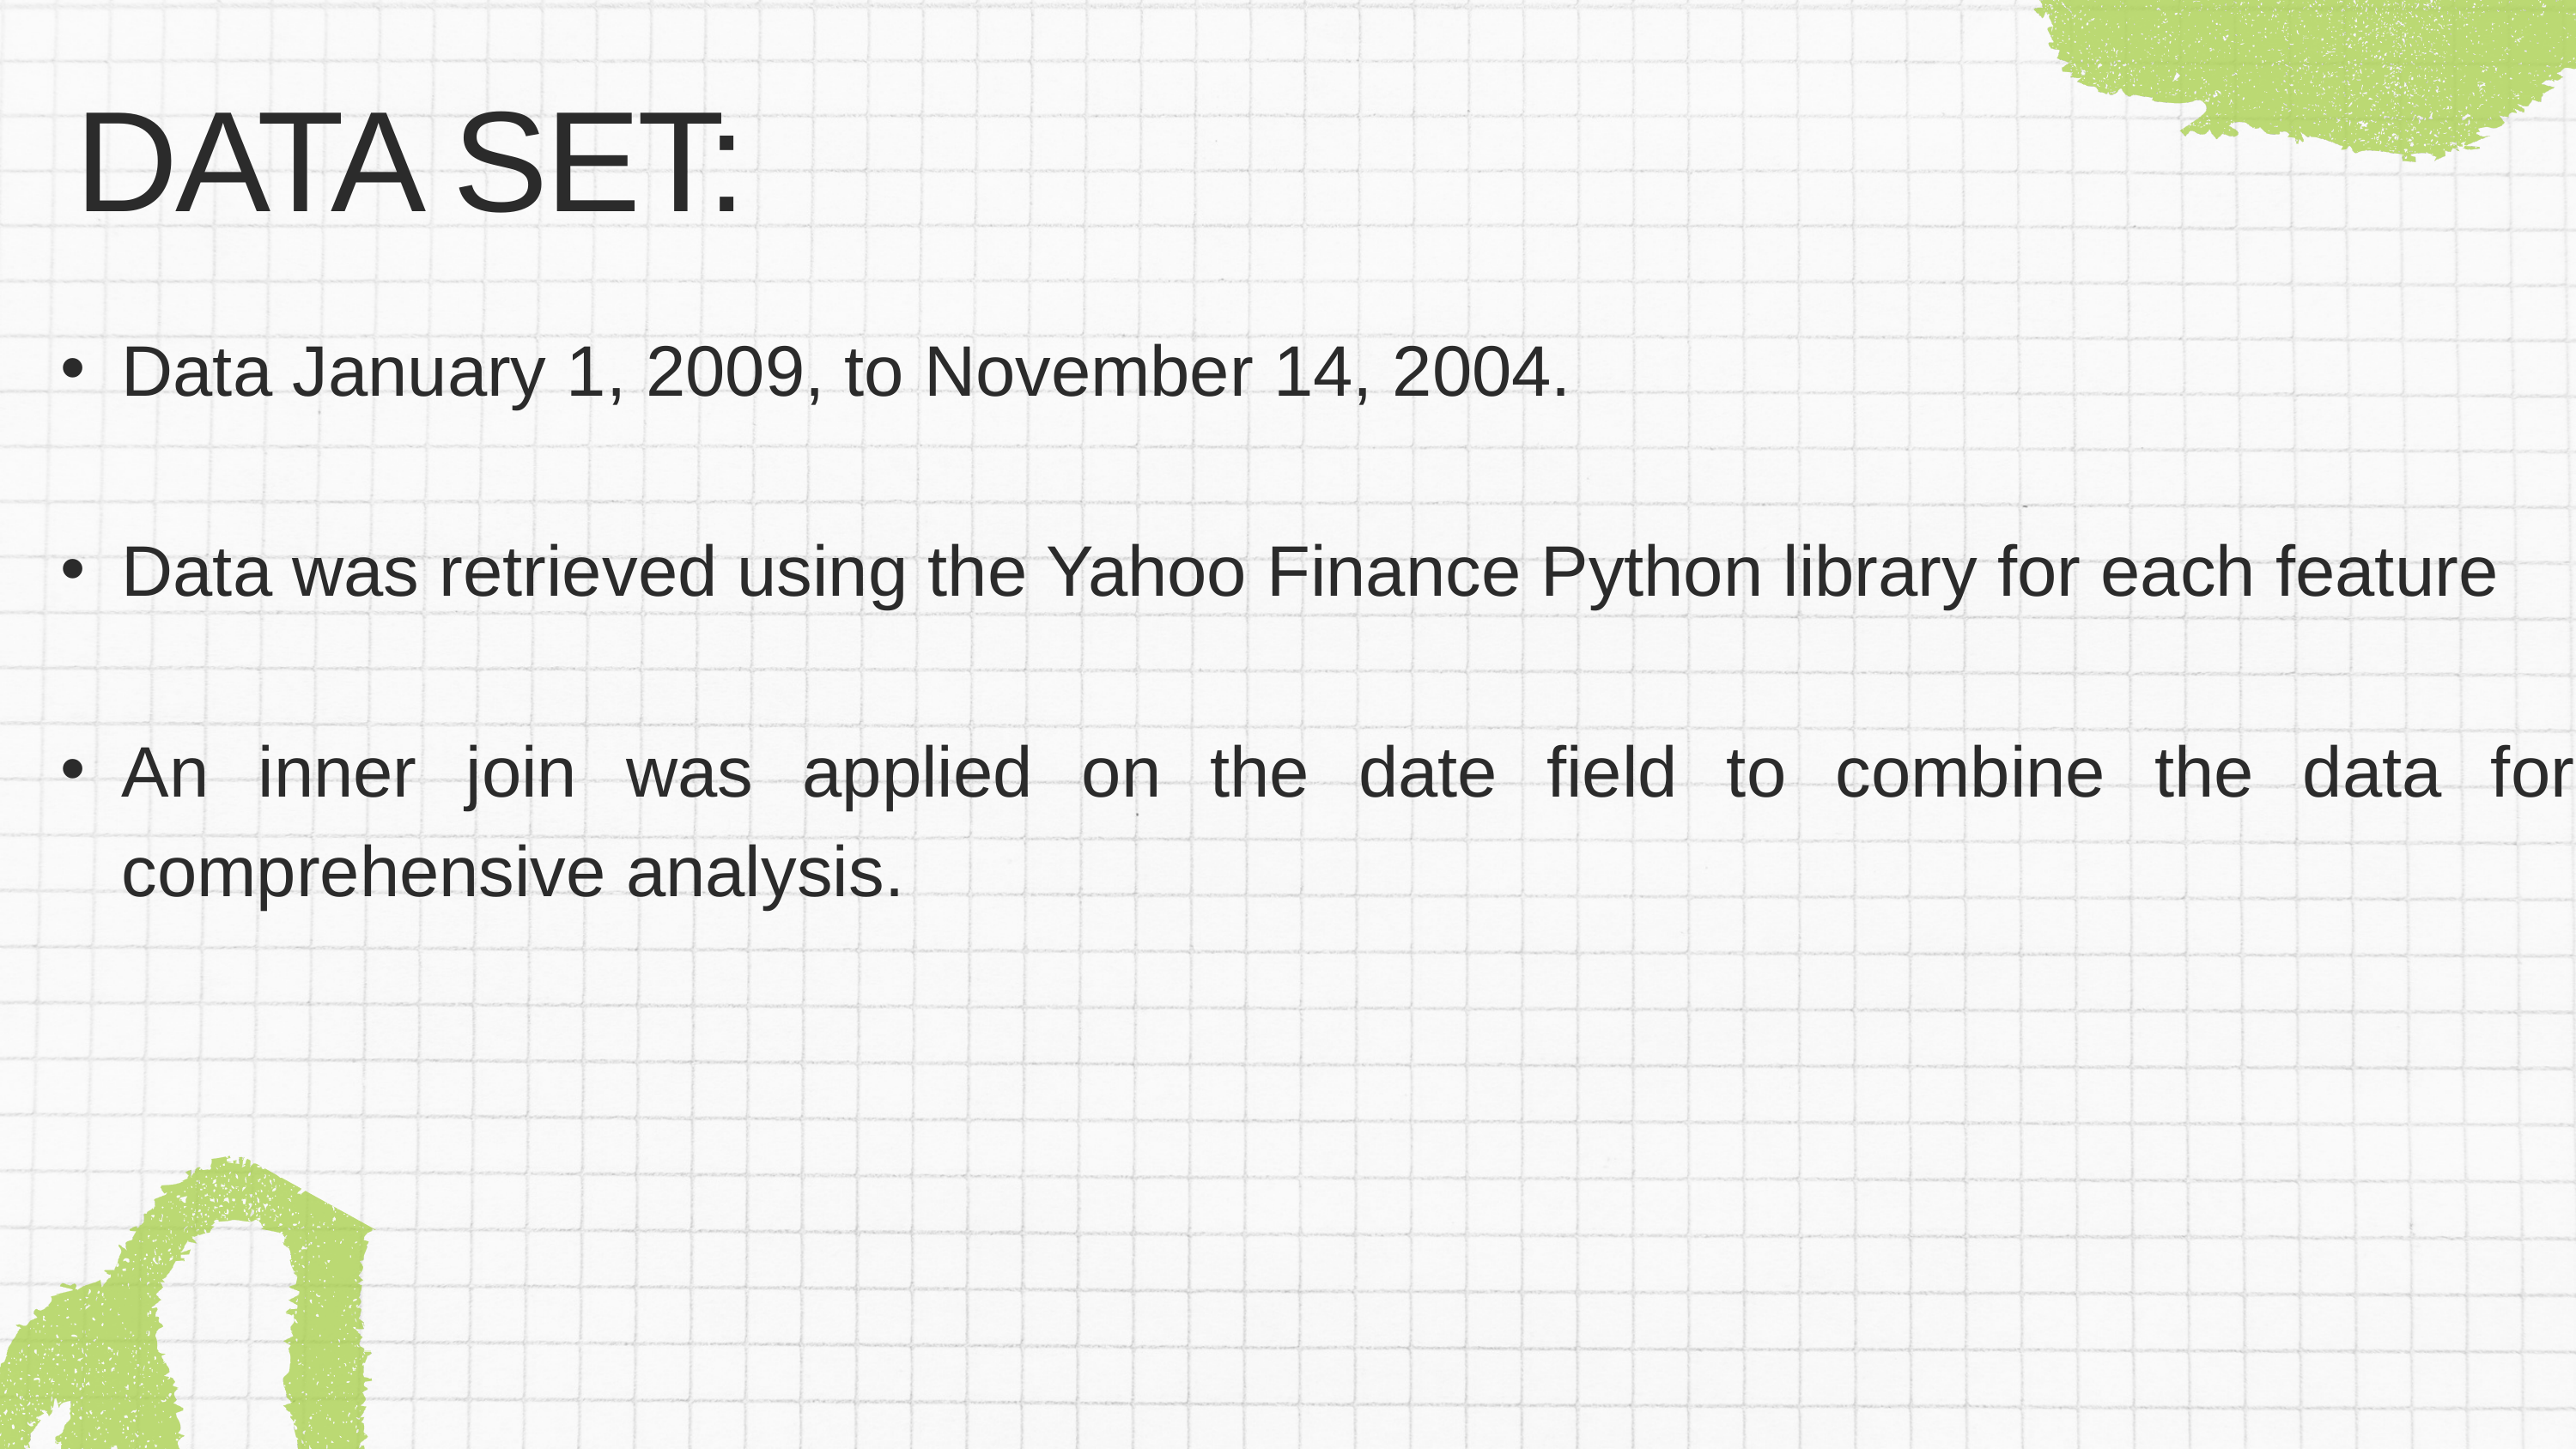

DATA SET:
Data January 1, 2009, to November 14, 2004.

Data was retrieved using the Yahoo Finance Python library for each feature

An inner join was applied on the date field to combine the data for comprehensive analysis.